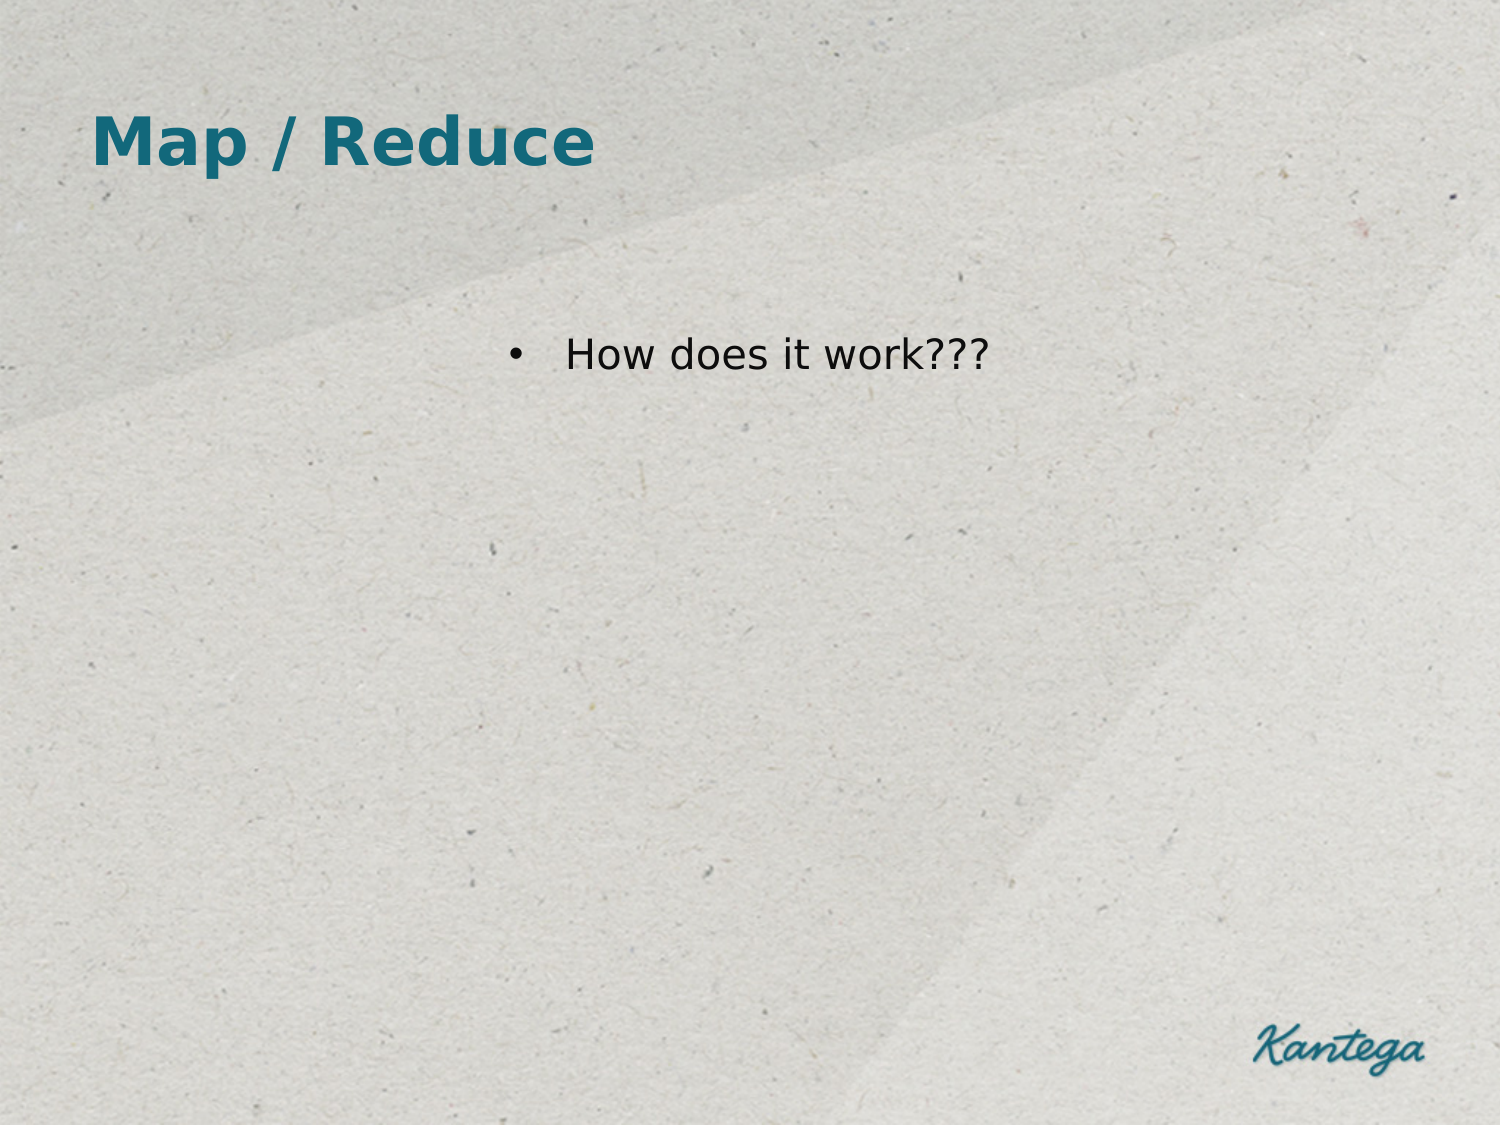

# Map / Reduce

How does it work???